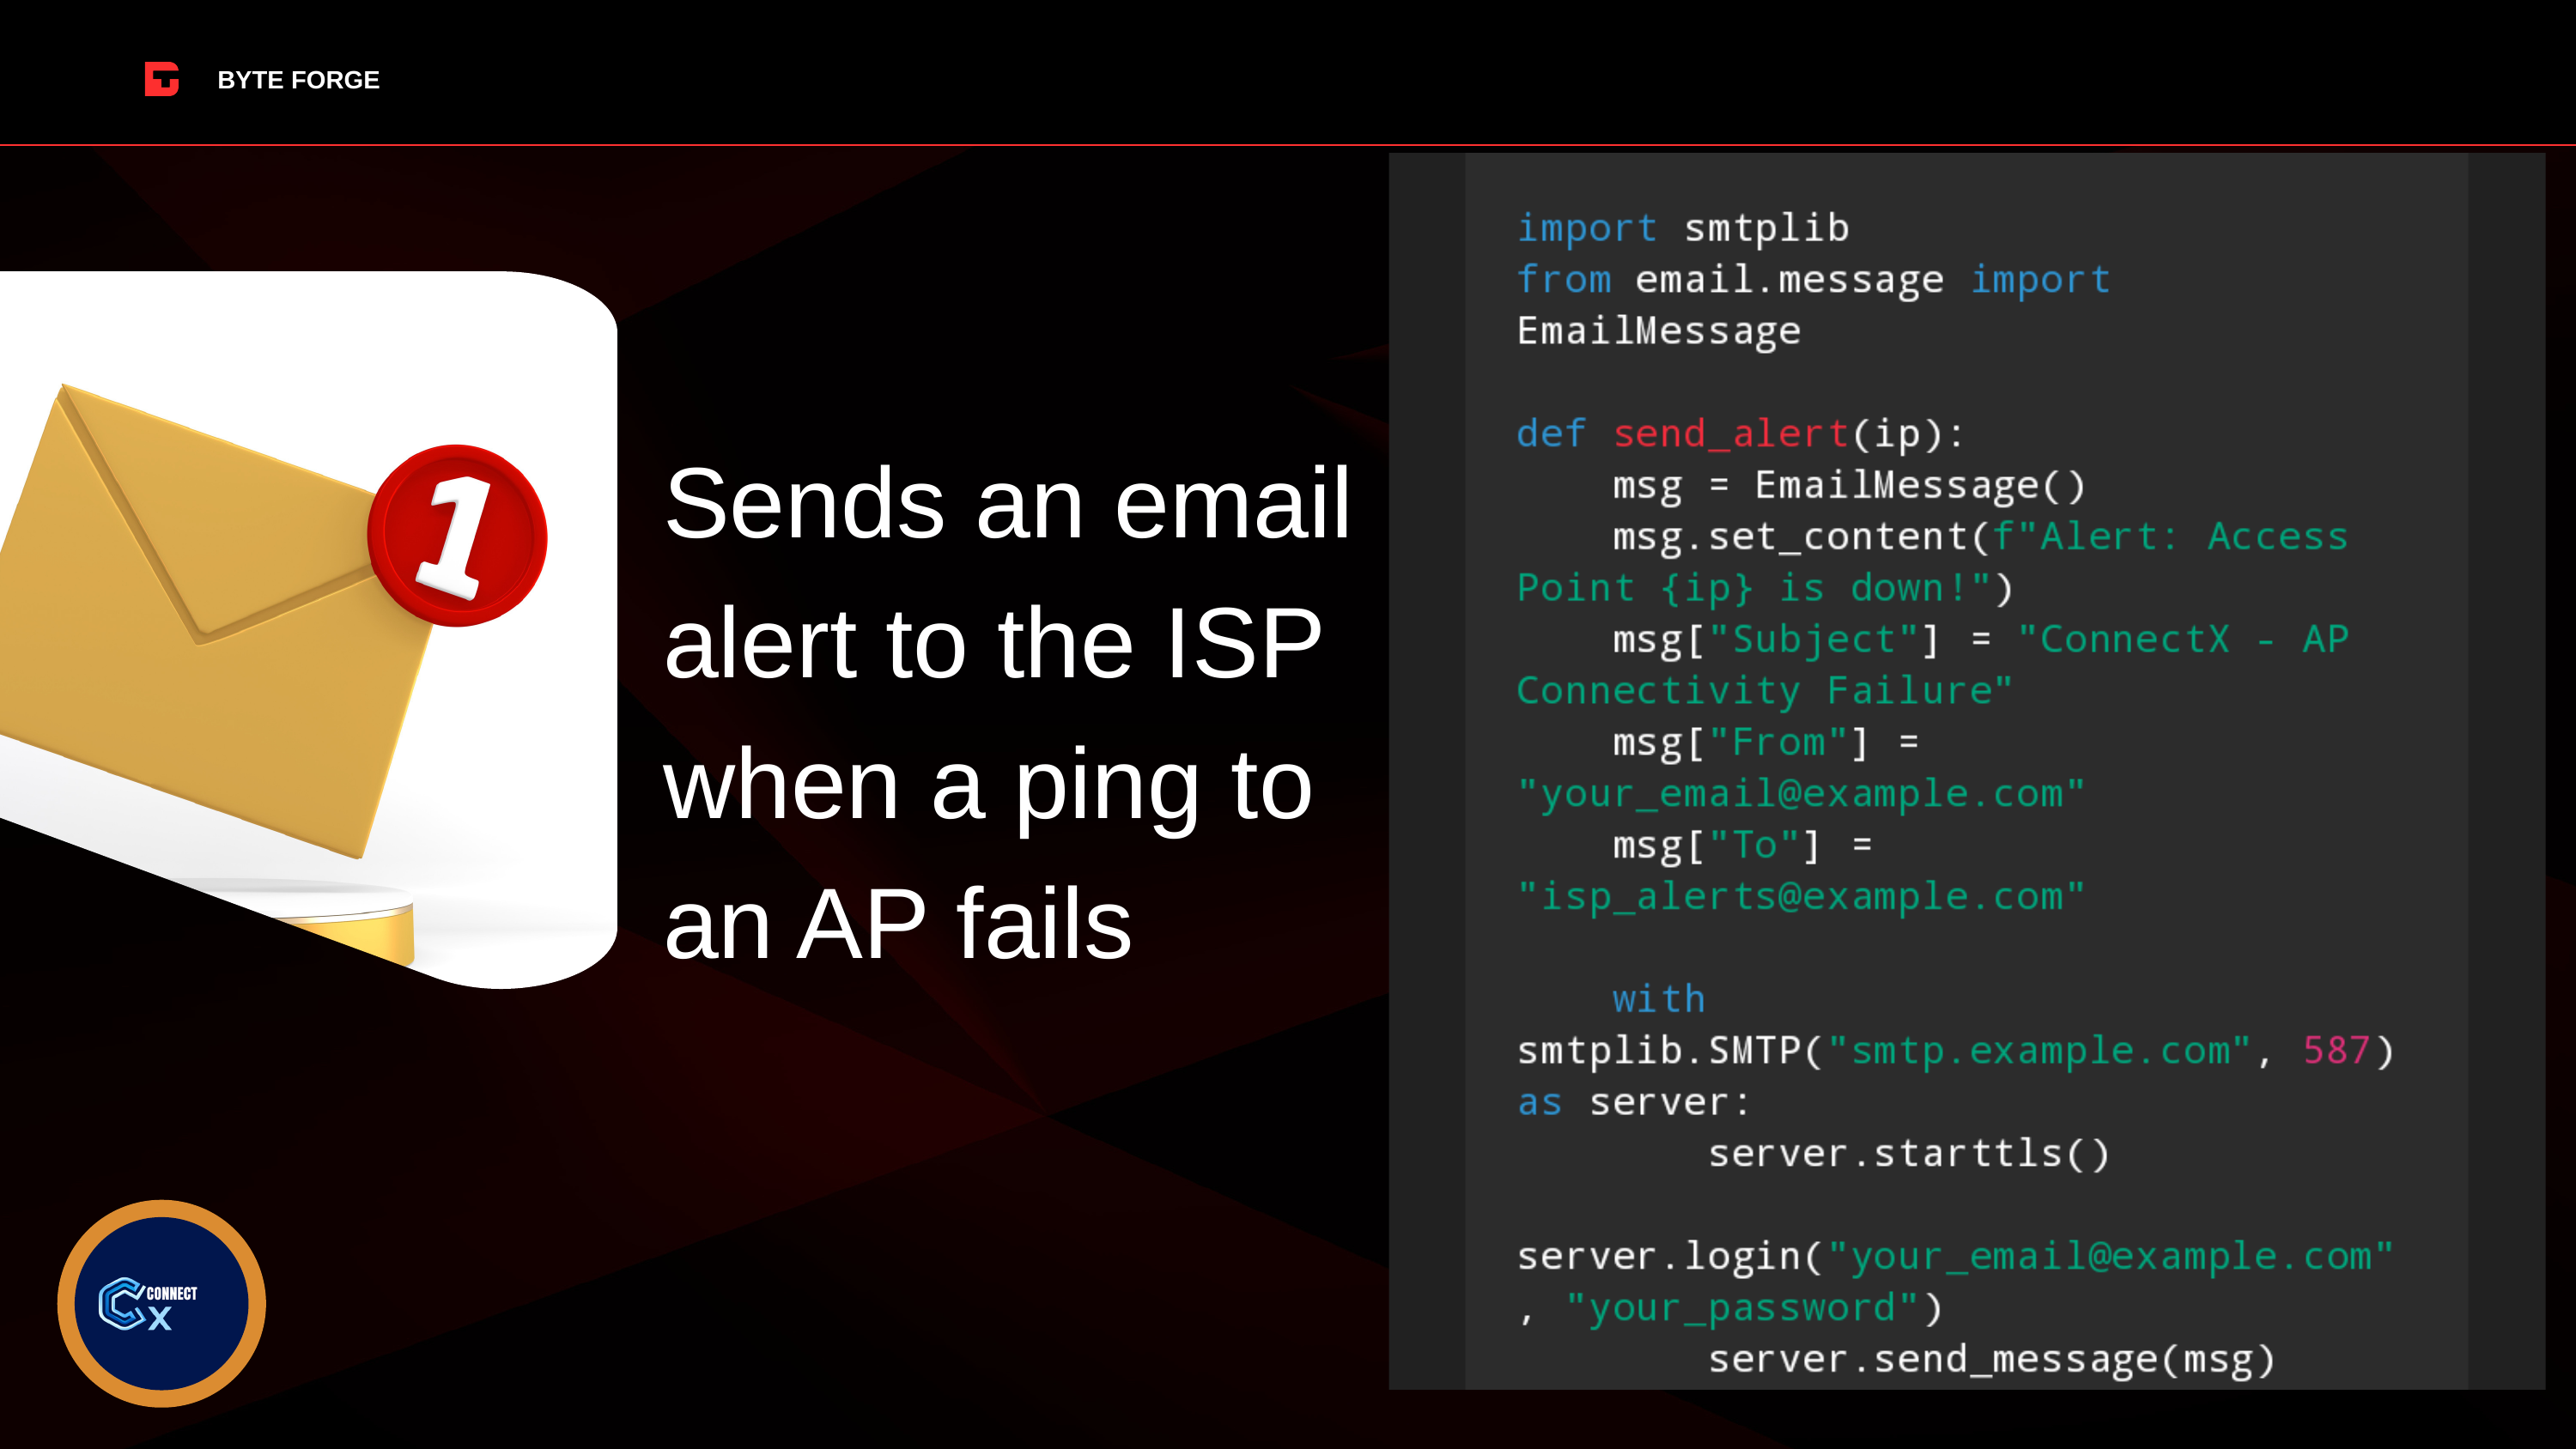

BYTE FORGE

Sends an email alert to the ISP when a ping to an AP fails